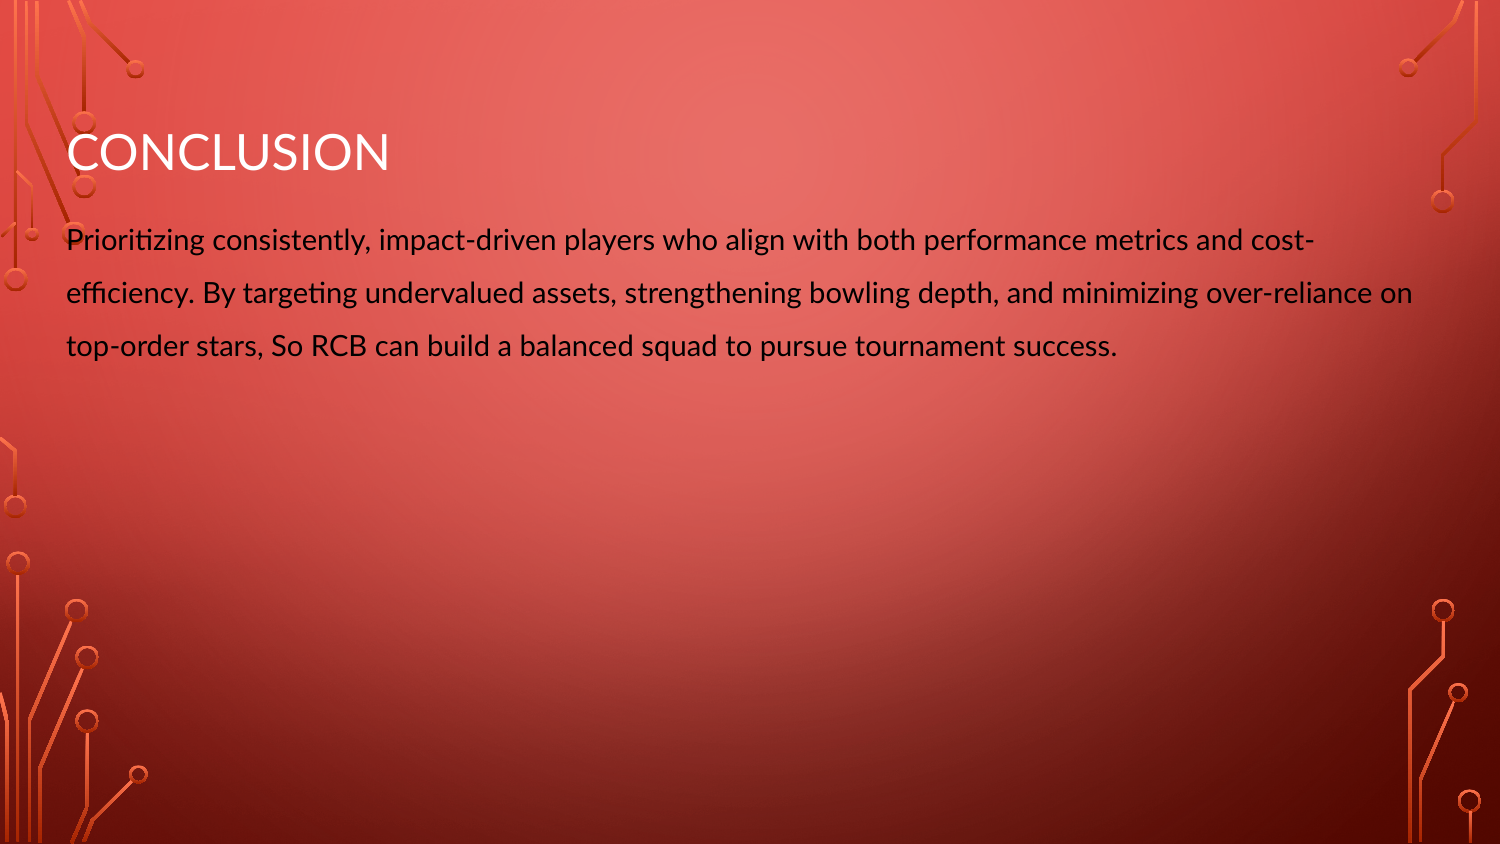

CONCLUSION
Prioritizing consistently, impact-driven players who align with both performance metrics and cost-efficiency. By targeting undervalued assets, strengthening bowling depth, and minimizing over-reliance on top-order stars, So RCB can build a balanced squad to pursue tournament success.